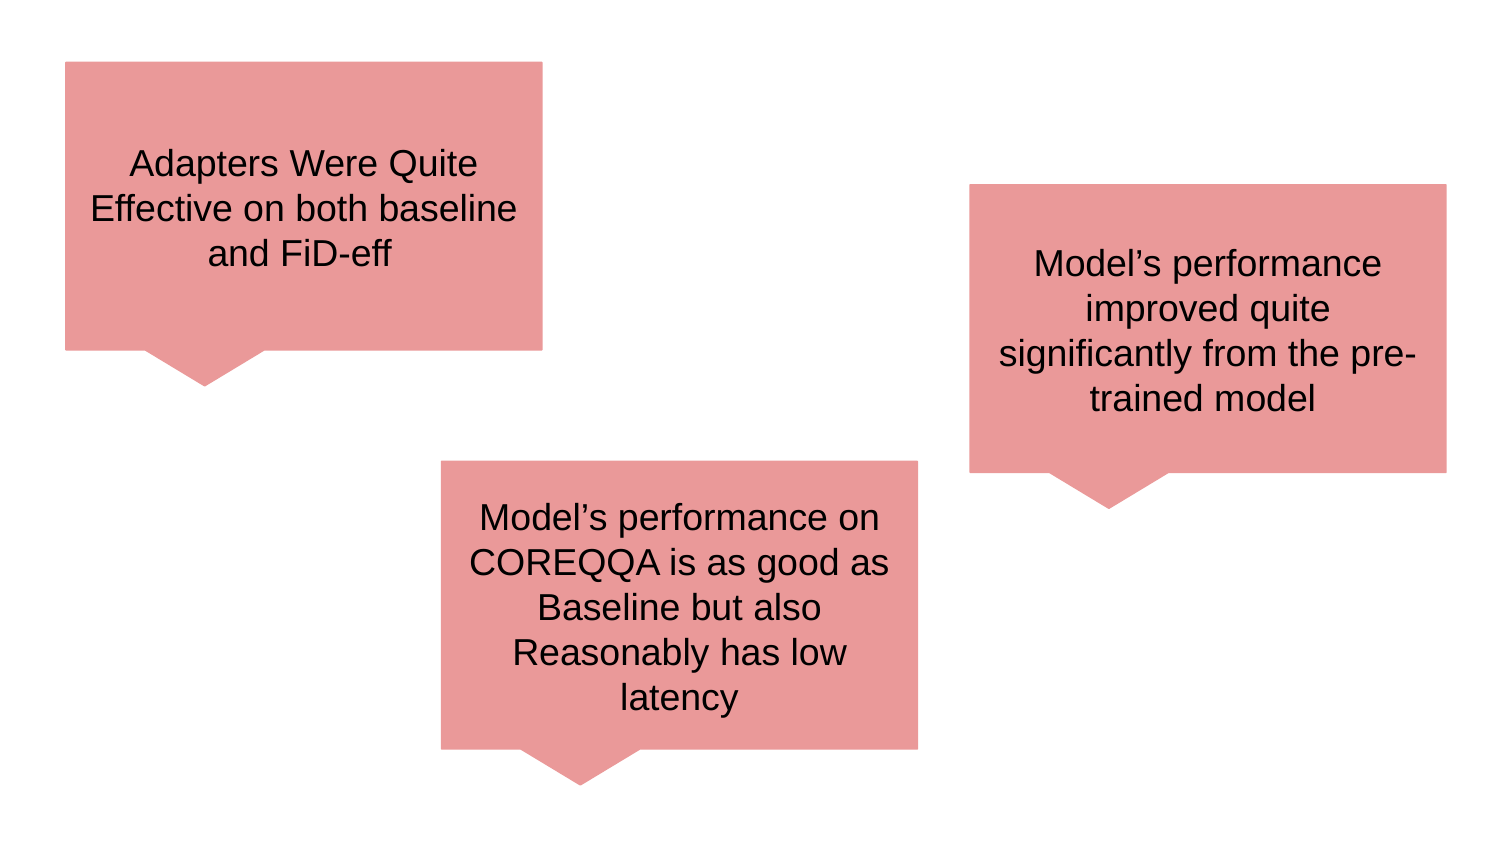

Adapters Were Quite Effective on both baseline and FiD-eff
Model’s performance improved quite significantly from the pre-trained model
Model’s performance on COREQQA is as good as Baseline but also Reasonably has low latency